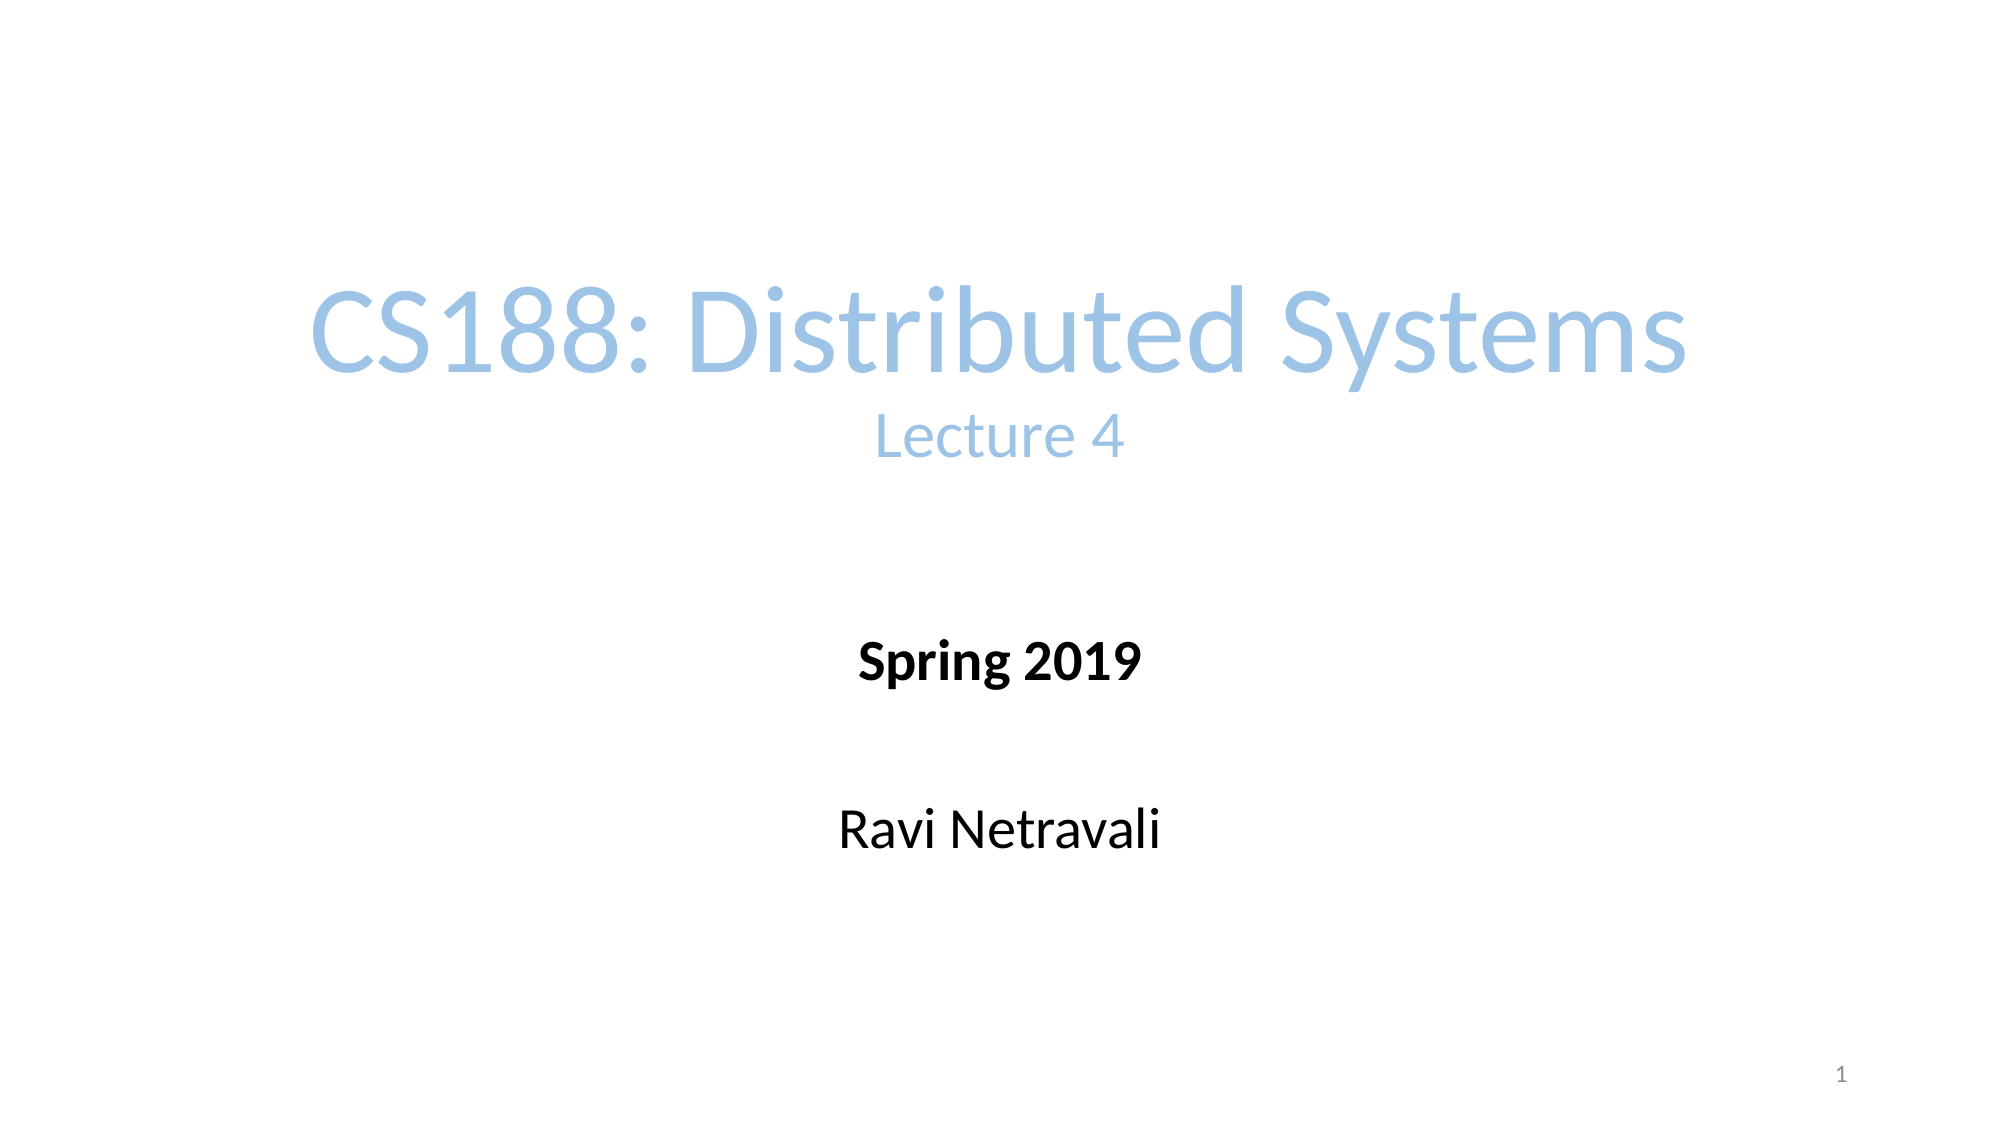

# CS188: Distributed Systems Lecture 4

Spring 2019

Ravi Netravali
1